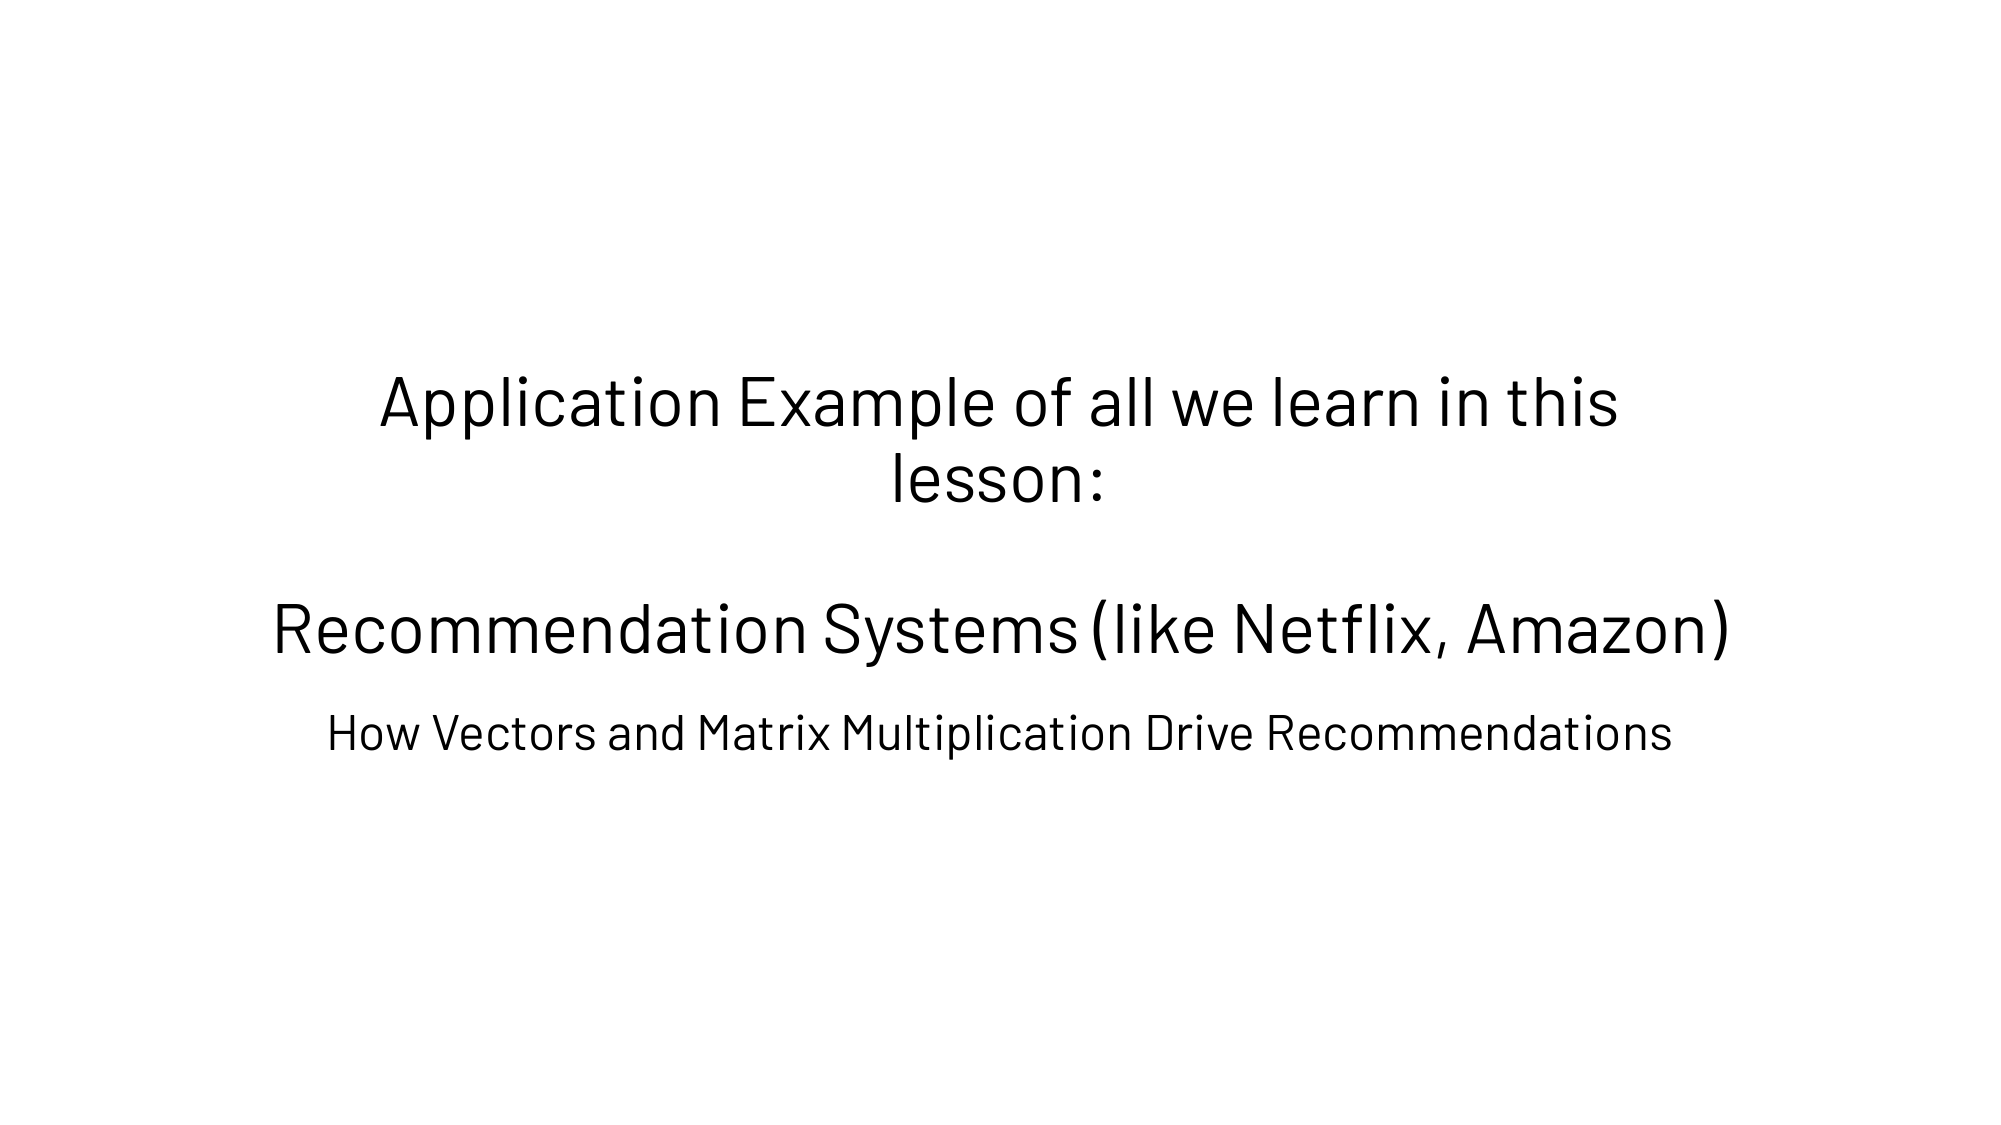

# Application Example of all we learn in this lesson: Recommendation Systems (like Netflix, Amazon)
How Vectors and Matrix Multiplication Drive Recommendations